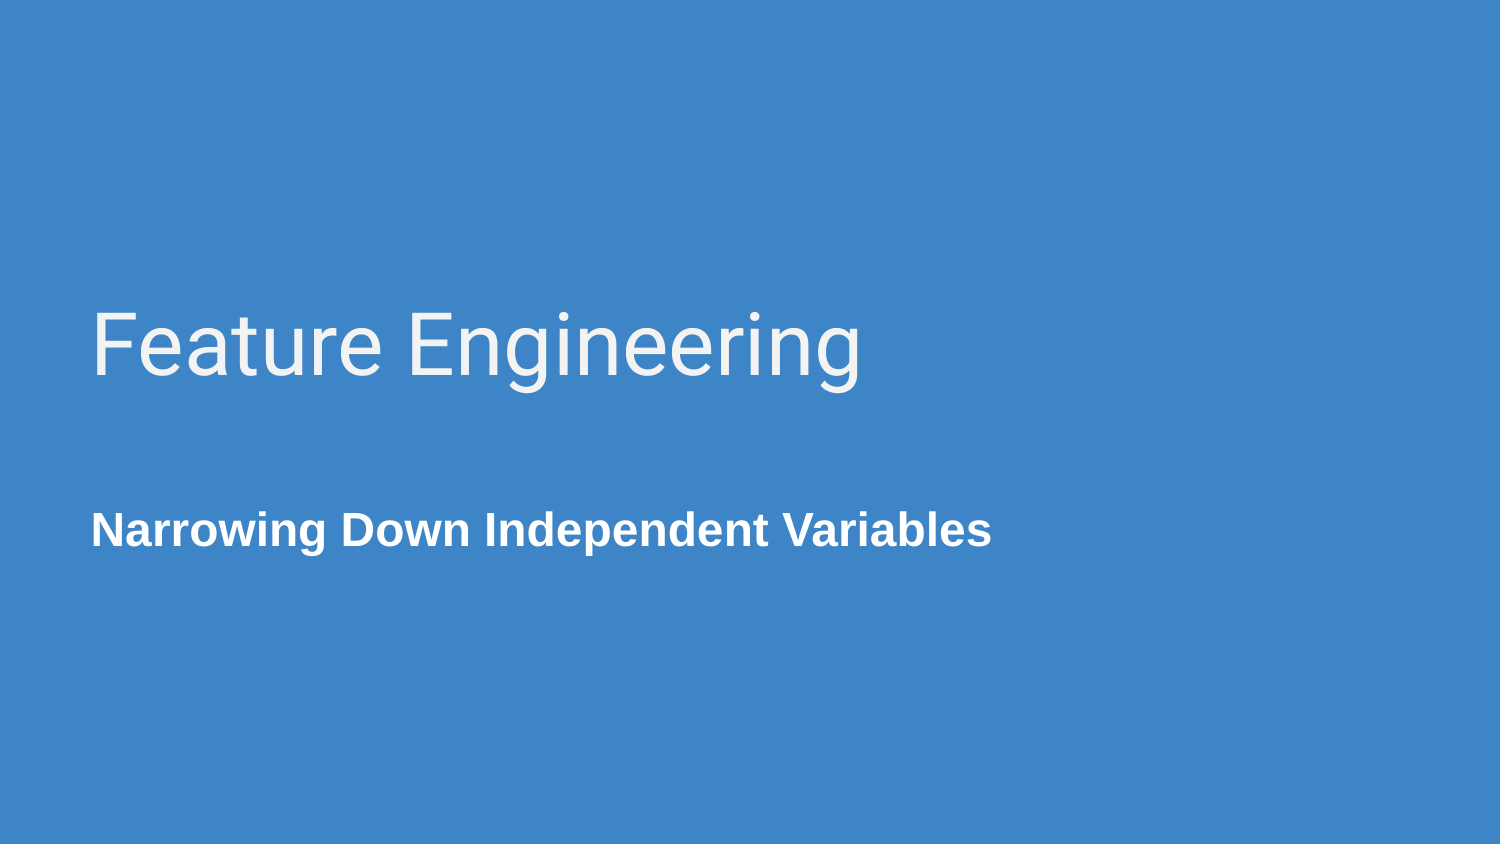

# Feature Engineering

Narrowing Down Independent Variables